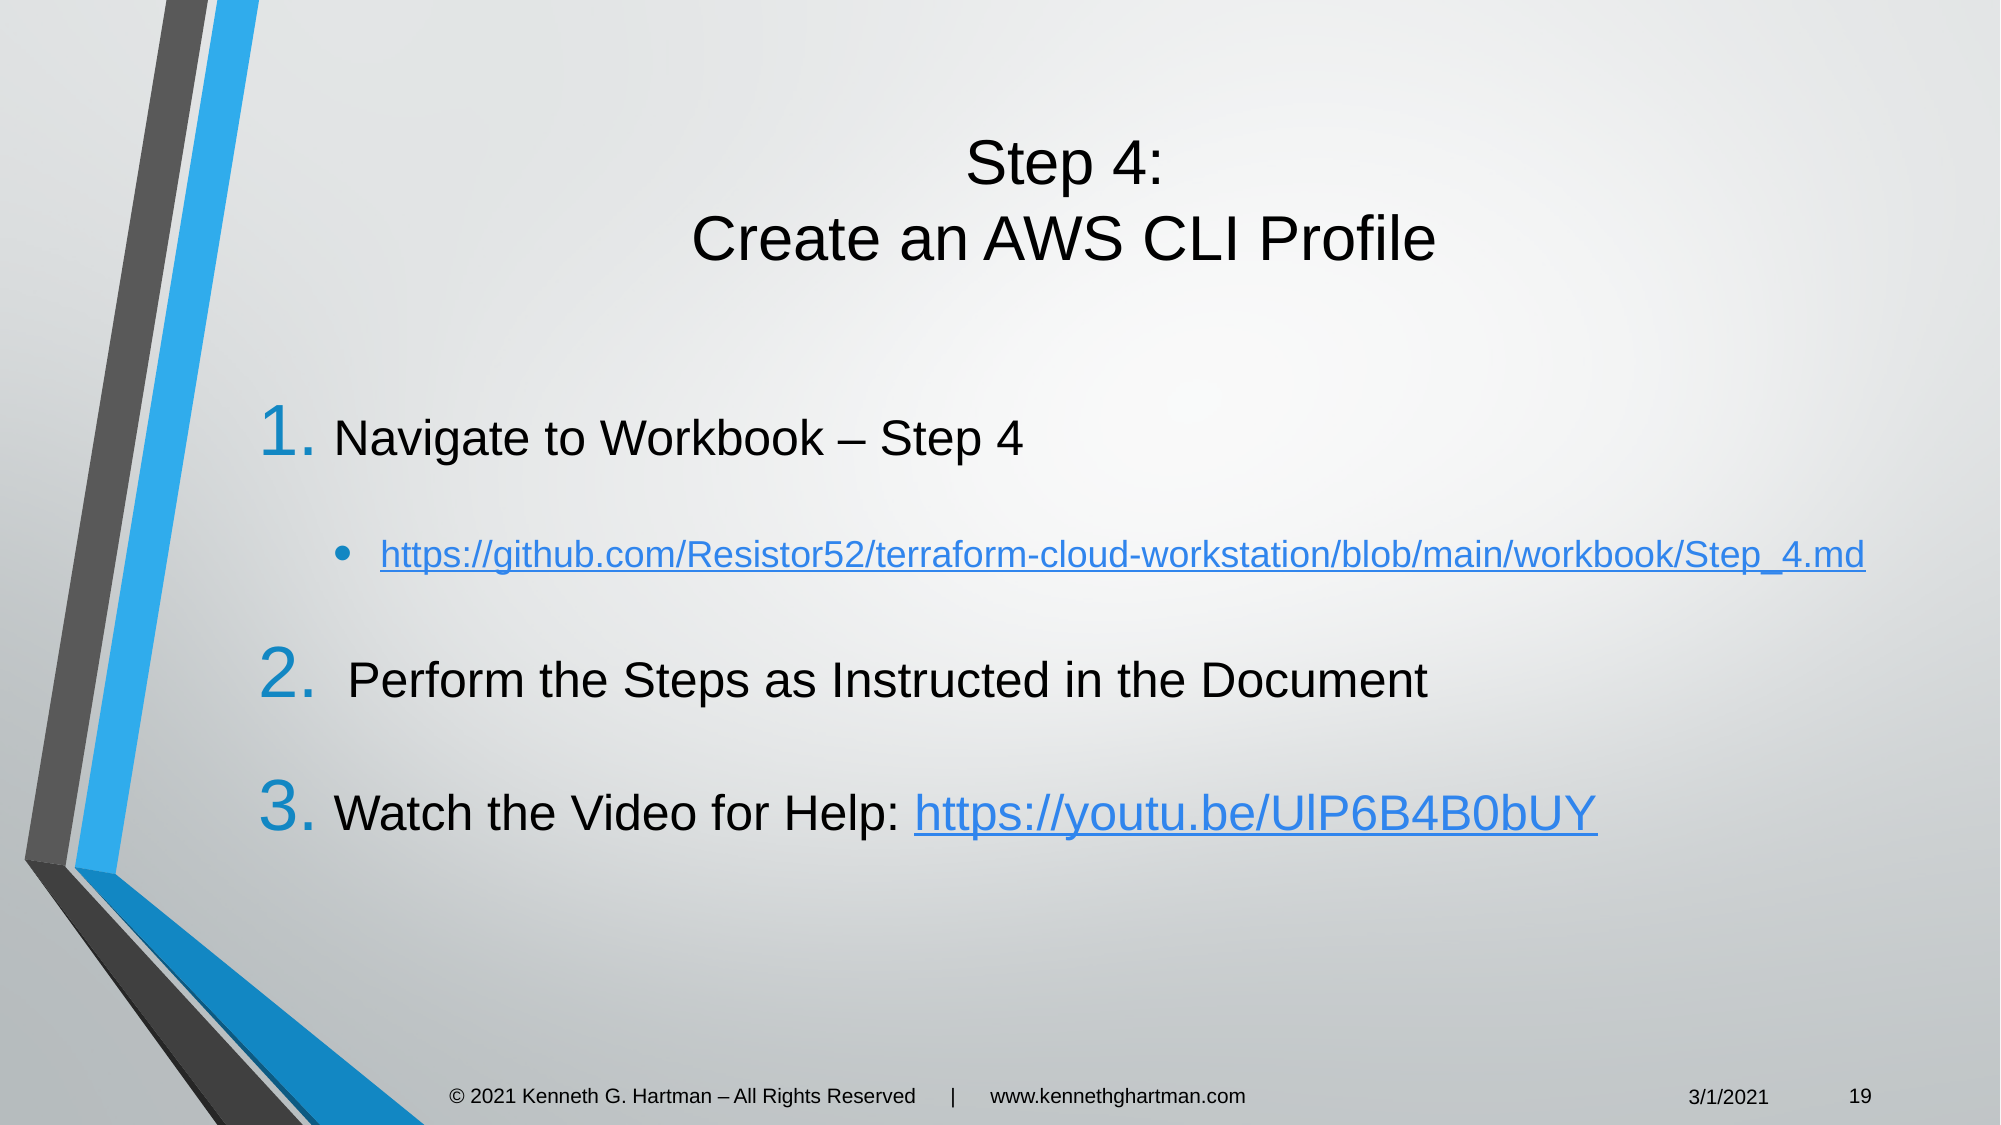

# Step 4: Create an AWS CLI Profile
Navigate to Workbook – Step 4
https://github.com/Resistor52/terraform-cloud-workstation/blob/main/workbook/Step_4.md
 Perform the Steps as Instructed in the Document
Watch the Video for Help: https://youtu.be/UlP6B4B0bUY
19
© 2021 Kenneth G. Hartman – All Rights Reserved      |      www.kennethghartman.com
3/1/2021